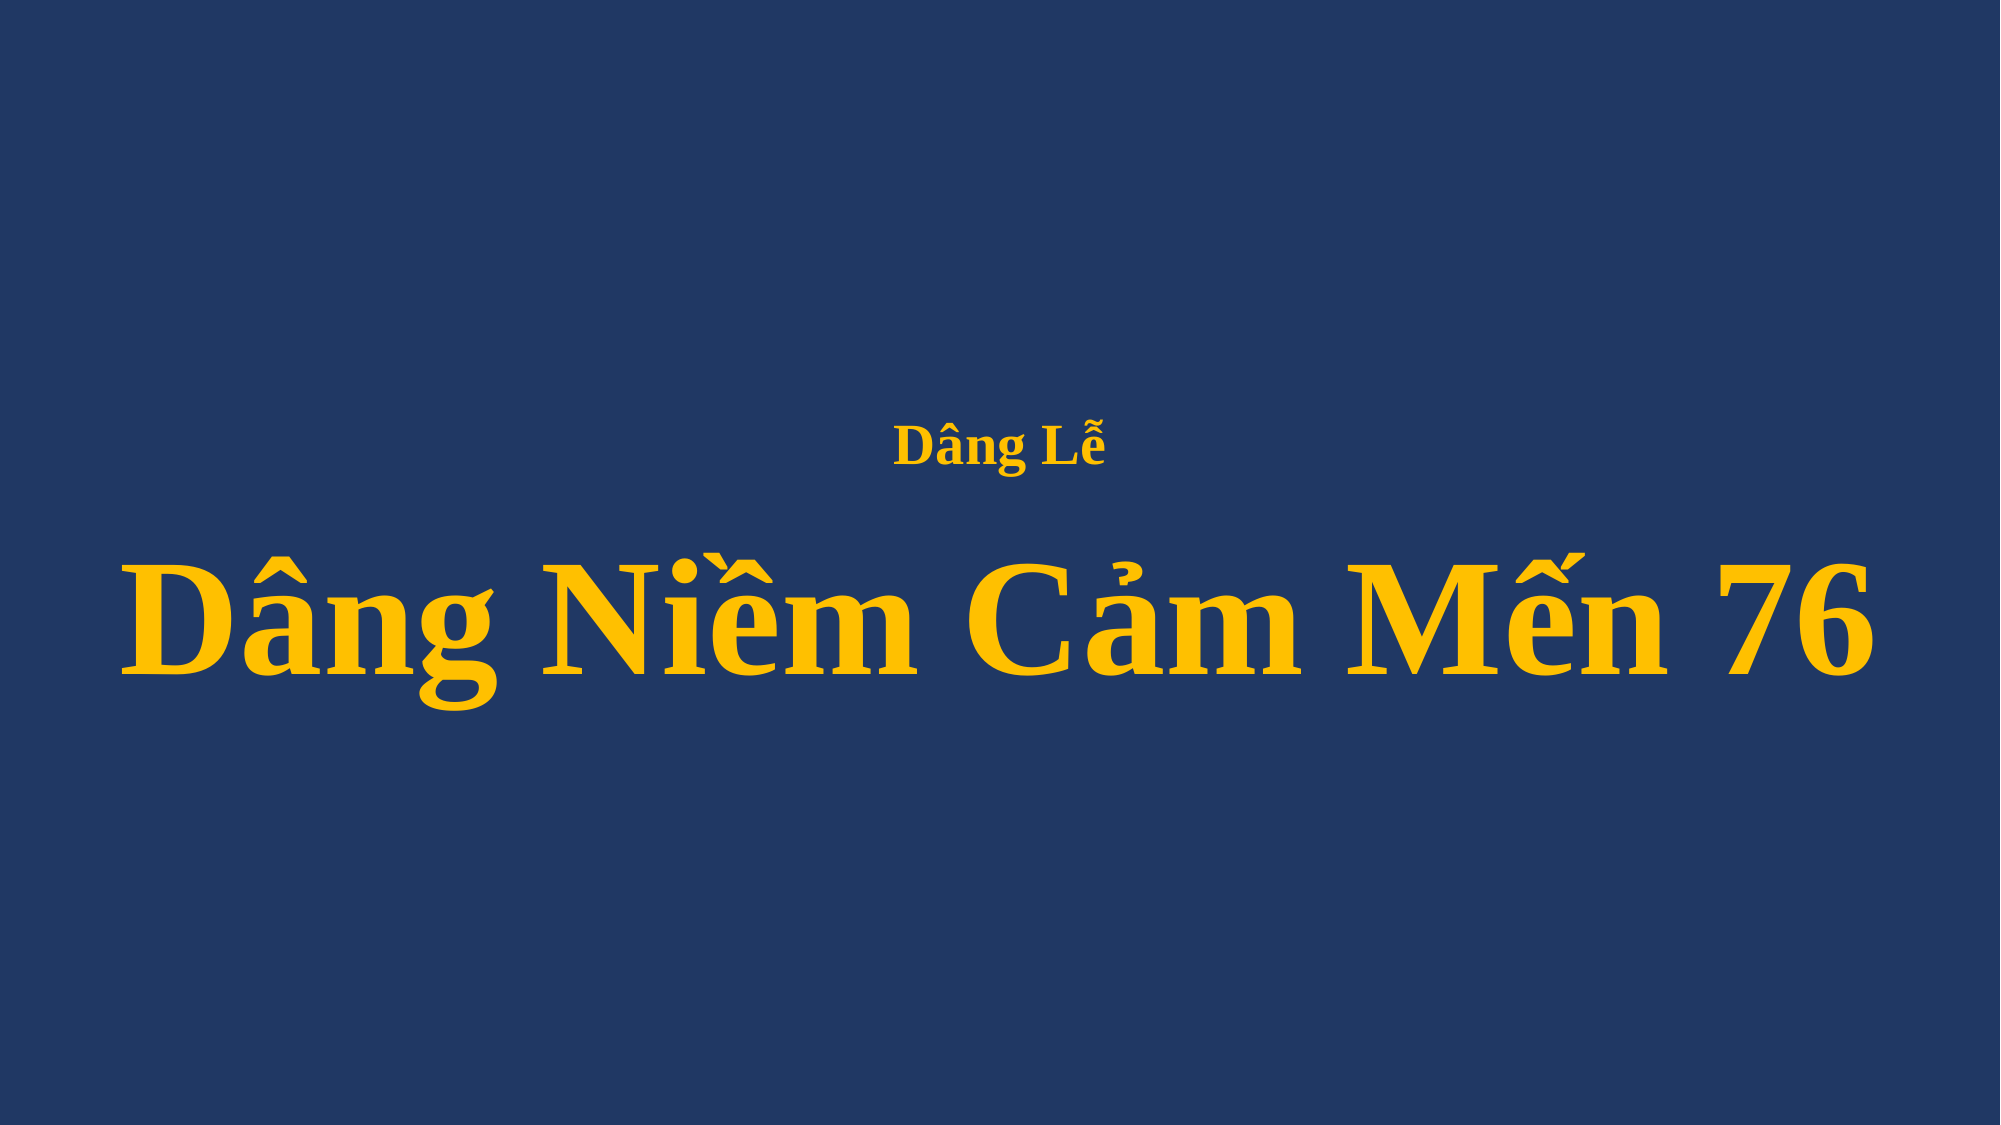

# Dâng Lễ Dâng Niềm Cảm Mến 76